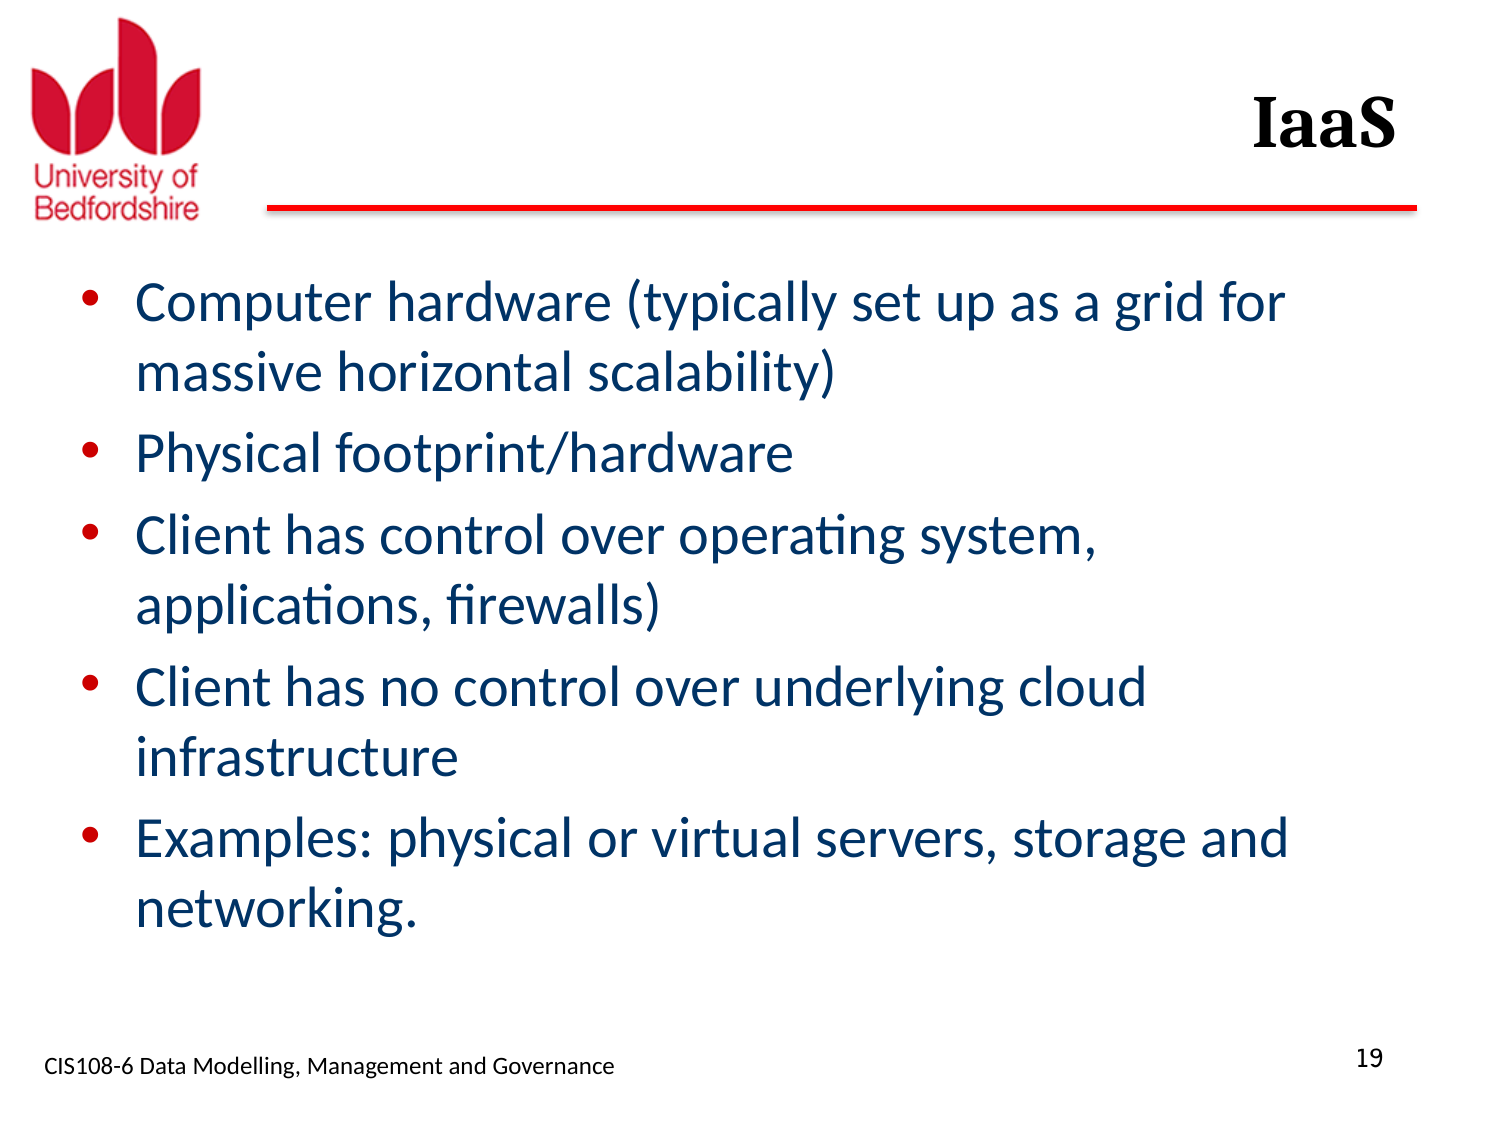

# IaaS
Computer hardware (typically set up as a grid for massive horizontal scalability)
Physical footprint/hardware
Client has control over operating system, applications, firewalls)
Client has no control over underlying cloud infrastructure
Examples: physical or virtual servers, storage and networking.

CIS108-6 Data Modelling, Management and Governance